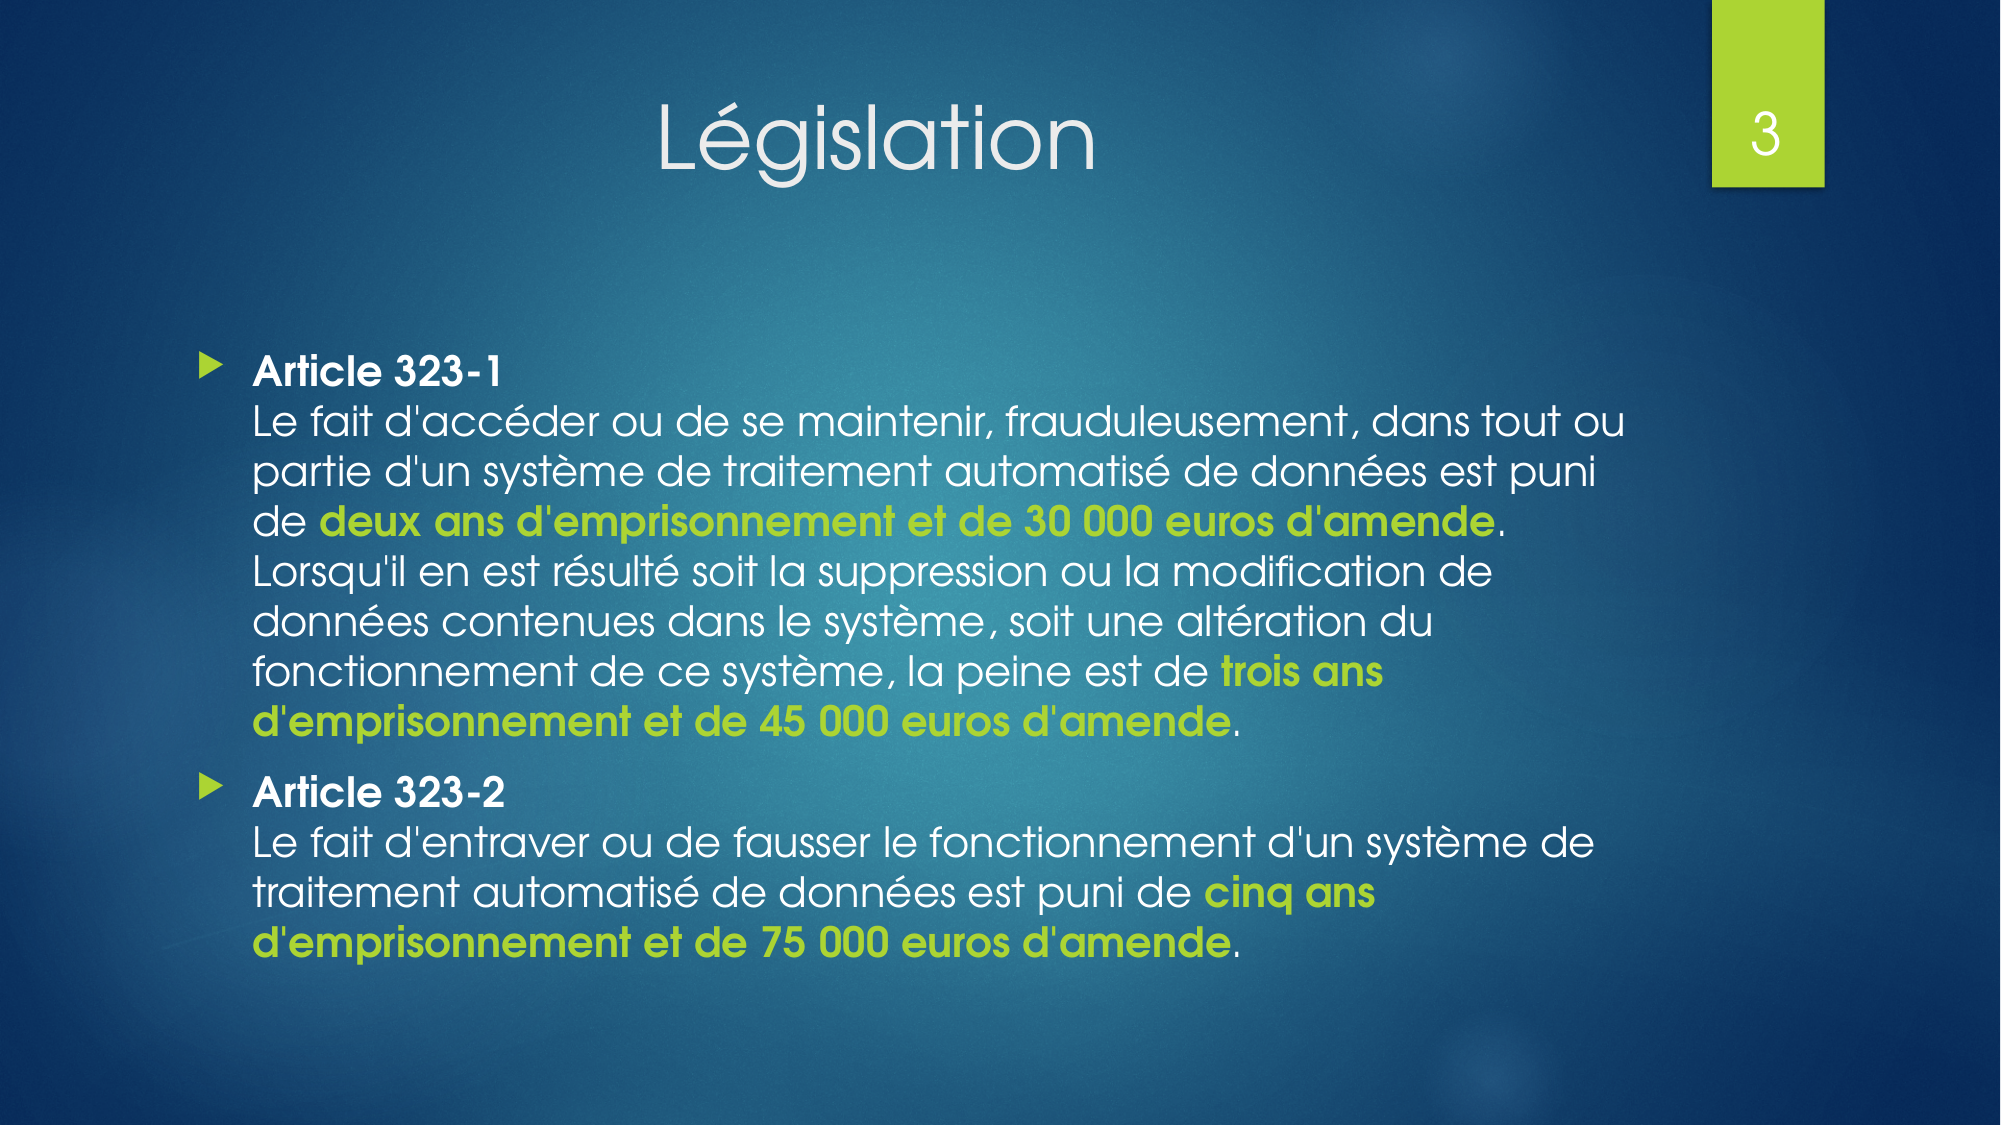

3
# Législation
Article 323-1
Le fait d'accéder ou de se maintenir, frauduleusement, dans tout ou partie d'un système de traitement automatisé de données est puni de deux ans d'emprisonnement et de 30 000 euros d'amende. 
Lorsqu'il en est résulté soit la suppression ou la modification de données contenues dans le système, soit une altération du fonctionnement de ce système, la peine est de trois ans d'emprisonnement et de 45 000 euros d'amende.
Article 323-2
Le fait d'entraver ou de fausser le fonctionnement d'un système de traitement automatisé de données est puni de cinq ans d'emprisonnement et de 75 000 euros d'amende.